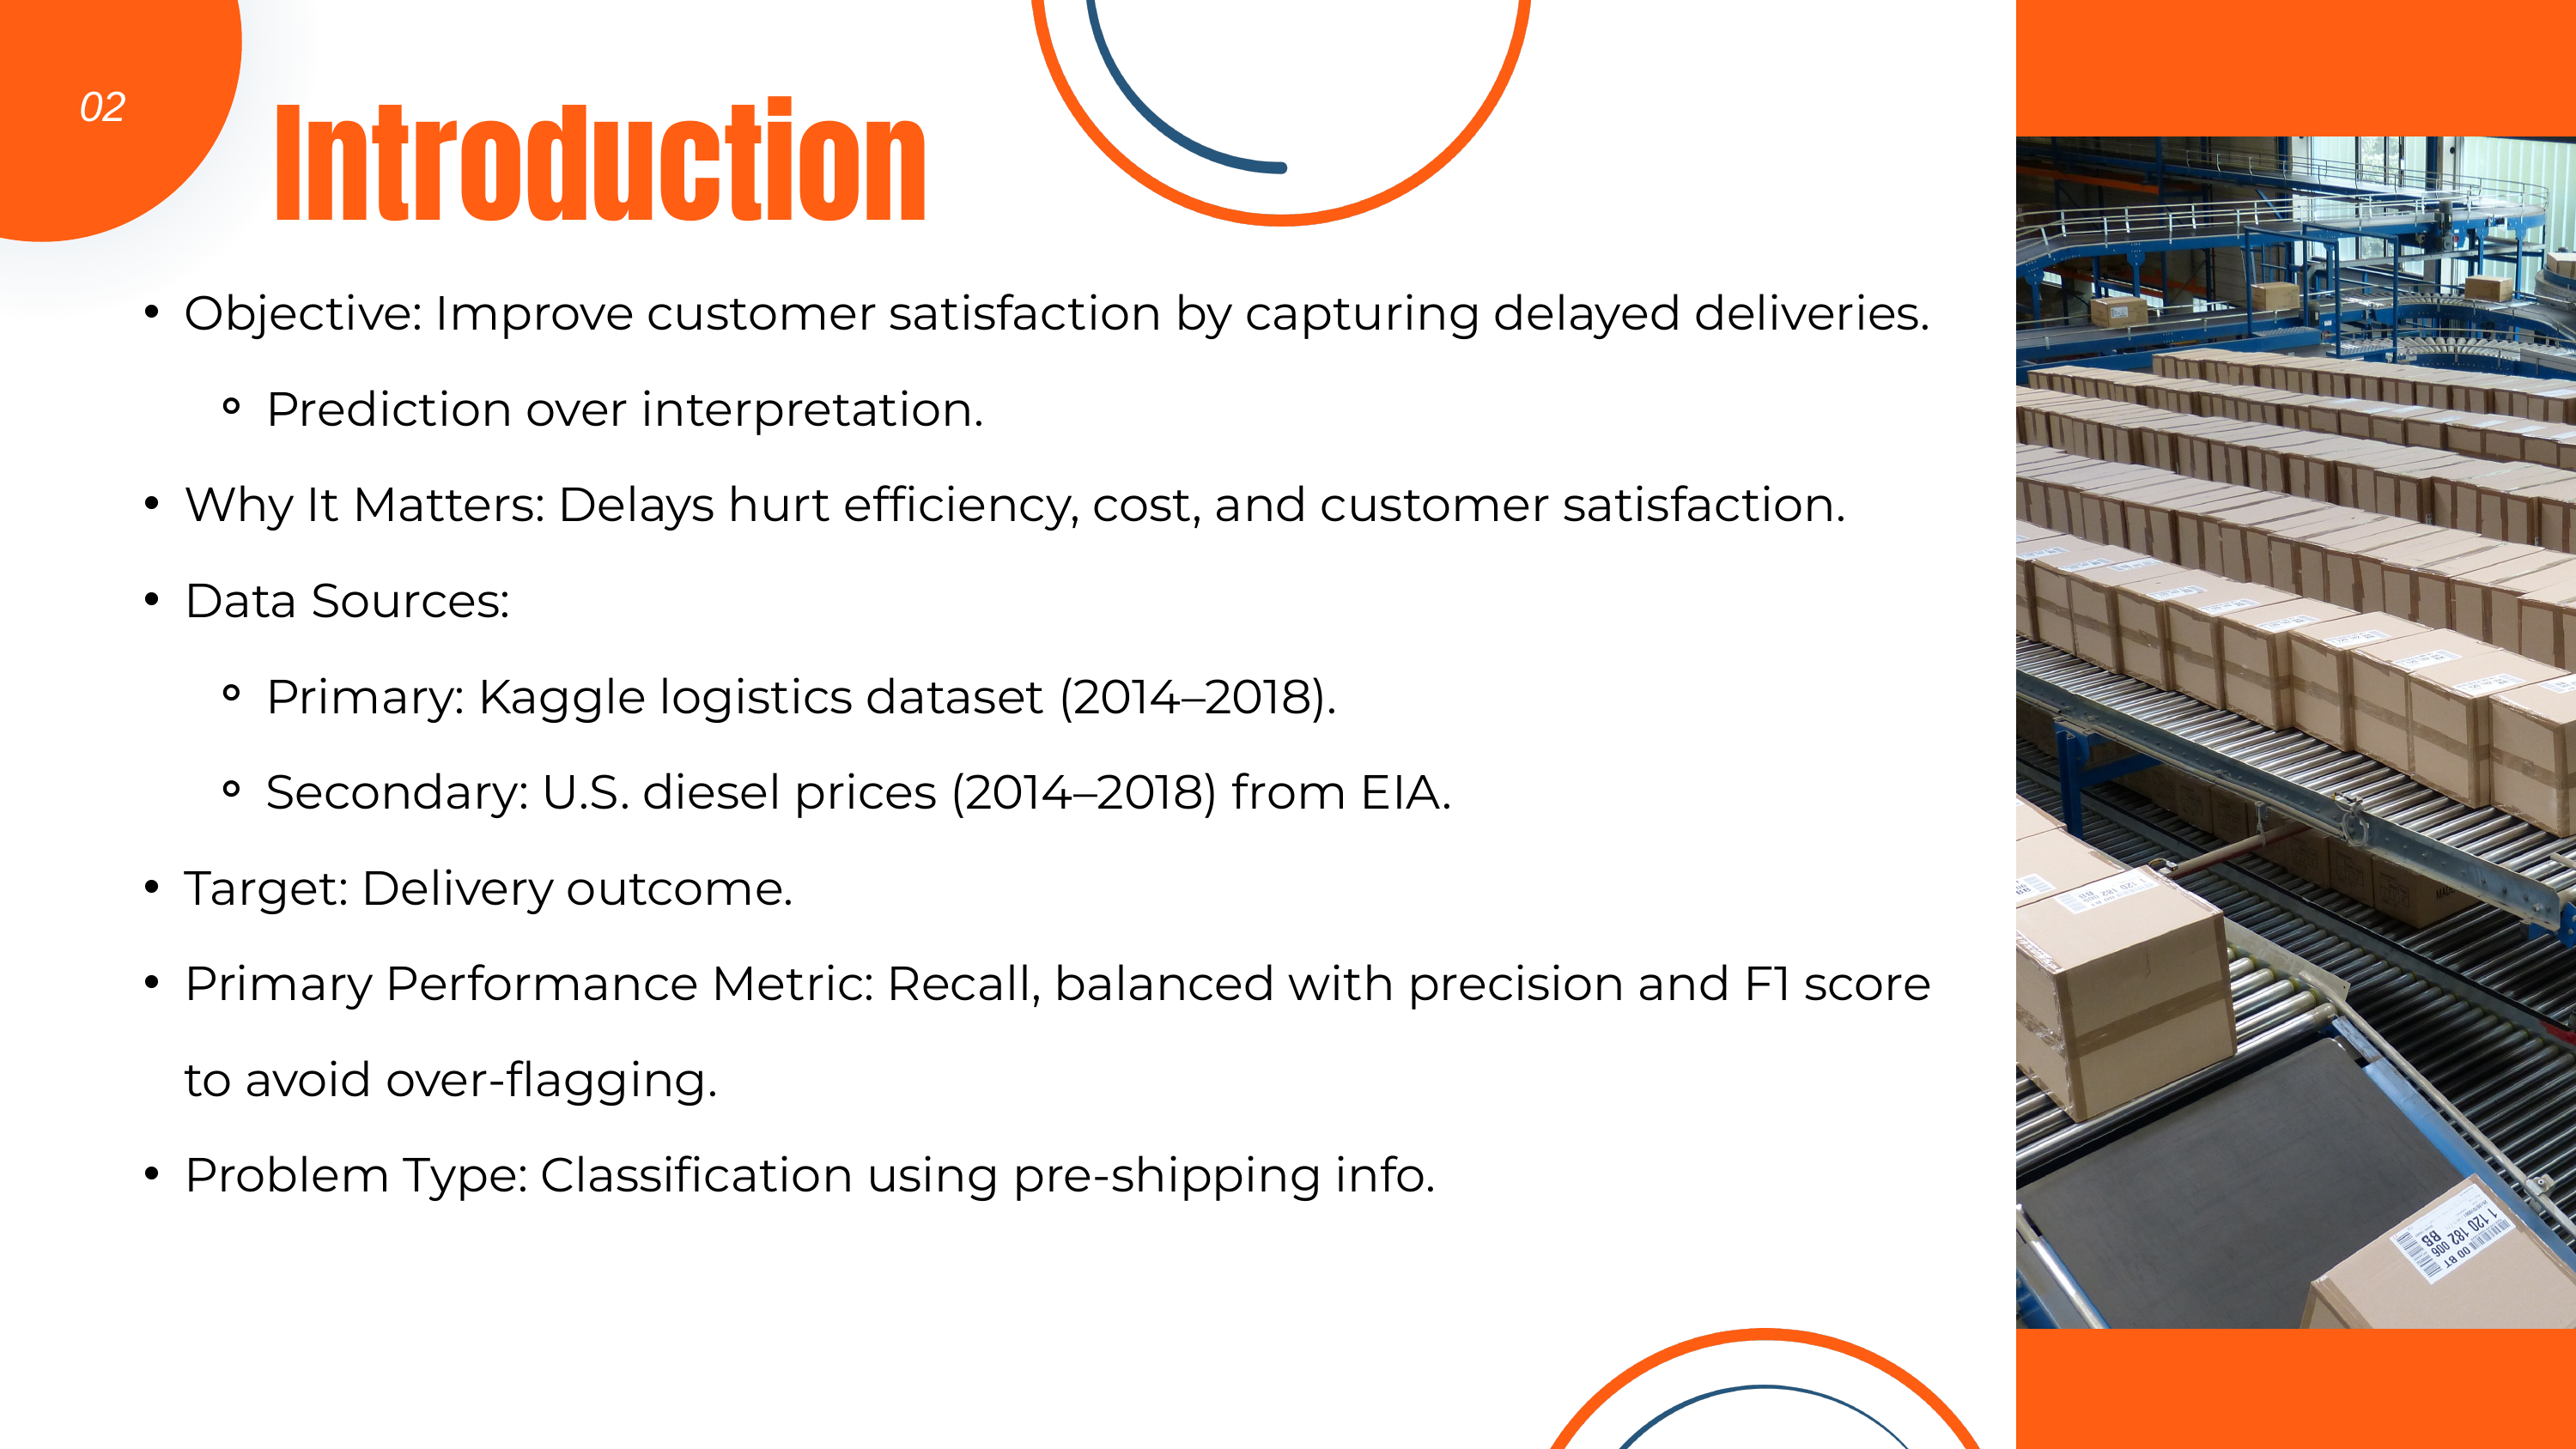

Introduction
02

Objective: Improve customer satisfaction by capturing delayed deliveries.
Prediction over interpretation.
Why It Matters: Delays hurt efficiency, cost, and customer satisfaction.
Data Sources:
Primary: Kaggle logistics dataset (2014–2018).
Secondary: U.S. diesel prices (2014–2018) from EIA.
Target: Delivery outcome.
Primary Performance Metric: Recall, balanced with precision and F1 score to avoid over-flagging.
Problem Type: Classification using pre-shipping info.